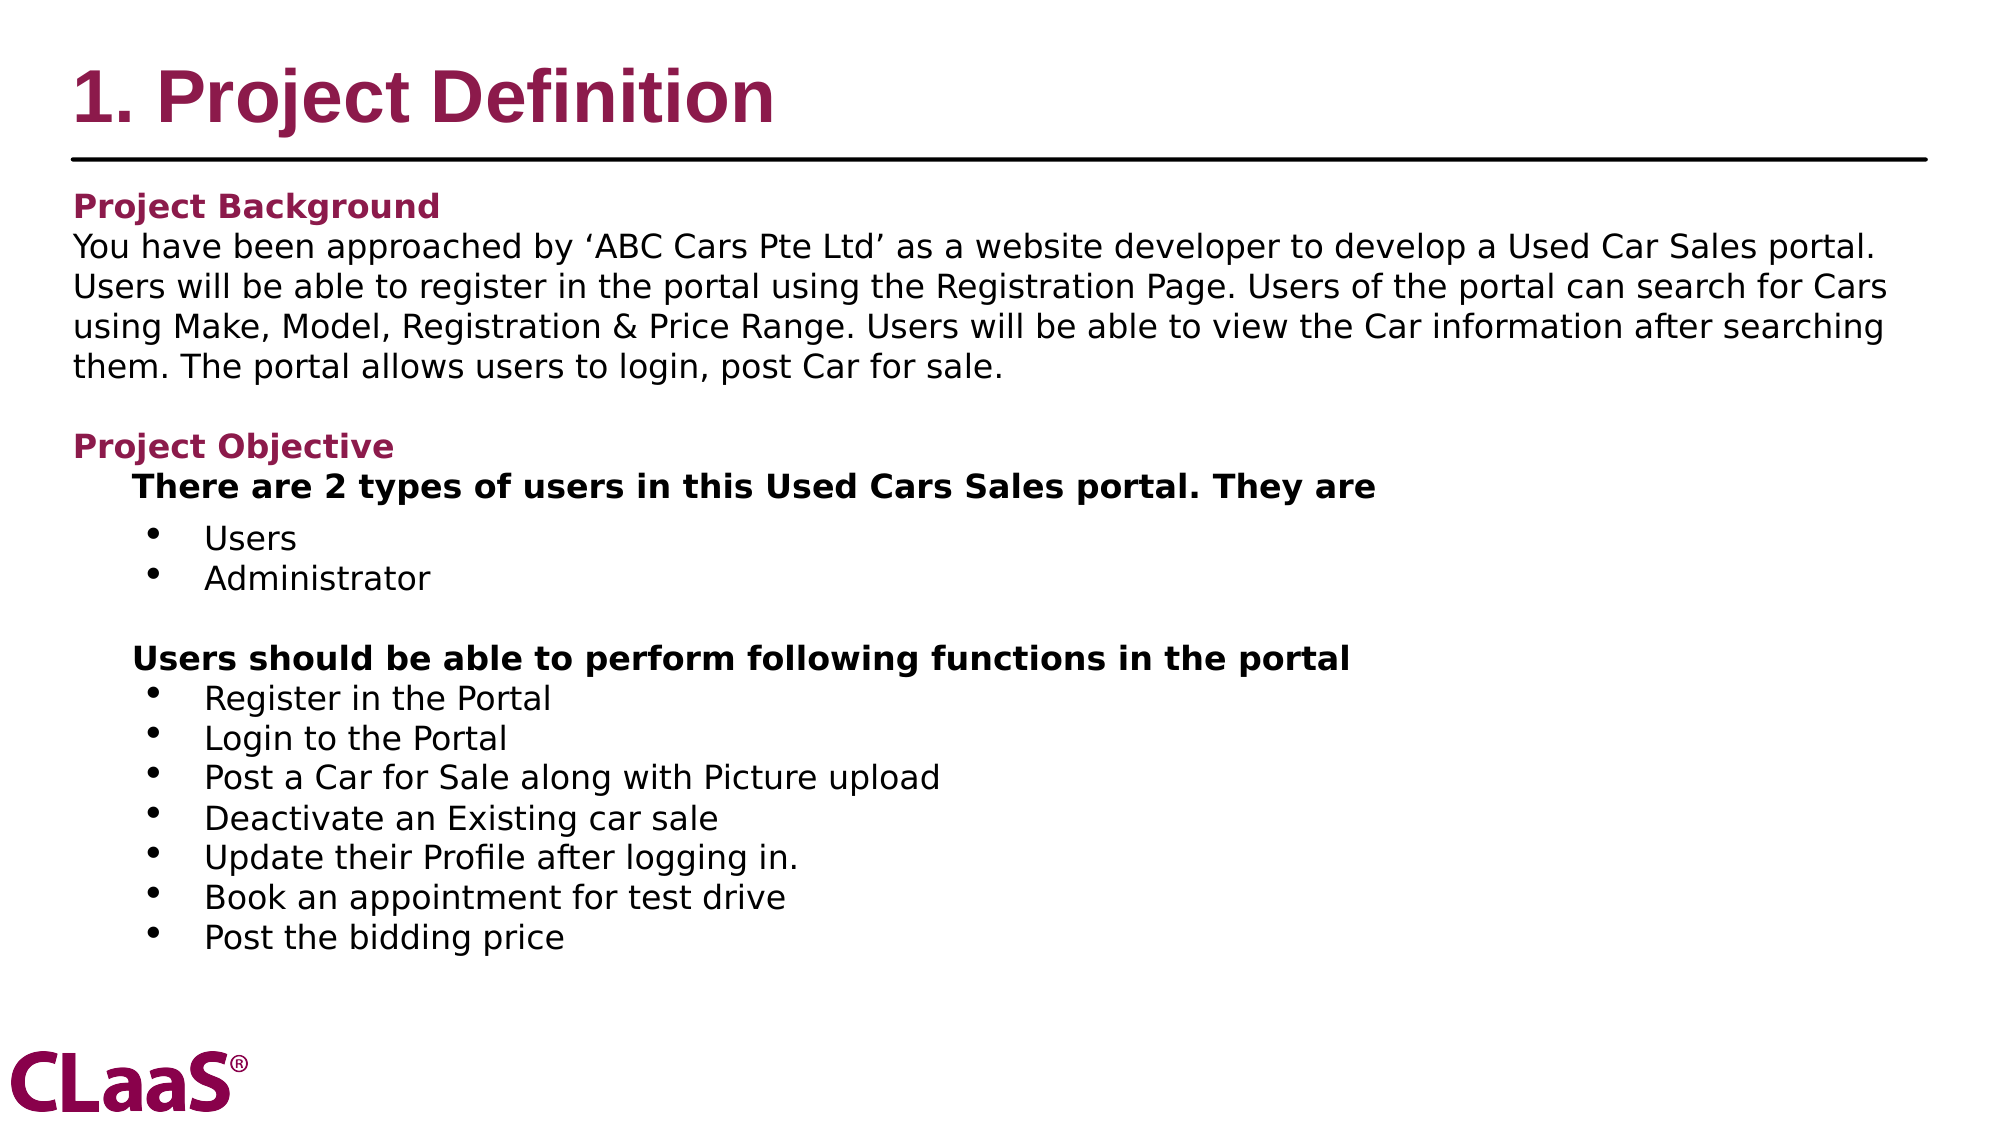

1. Project Definition
Project Background
You have been approached by ‘ABC Cars Pte Ltd’ as a website developer to develop a Used Car Sales portal. Users will be able to register in the portal using the Registration Page. Users of the portal can search for Cars using Make, Model, Registration & Price Range. Users will be able to view the Car information after searching them. The portal allows users to login, post Car for sale.

Project Objective
There are 2 types of users in this Used Cars Sales portal. They are
Users
Administrator

Users should be able to perform following functions in the portal
Register in the Portal
Login to the Portal
Post a Car for Sale along with Picture upload
Deactivate an Existing car sale
Update their Profile after logging in.
Book an appointment for test drive
Post the bidding price